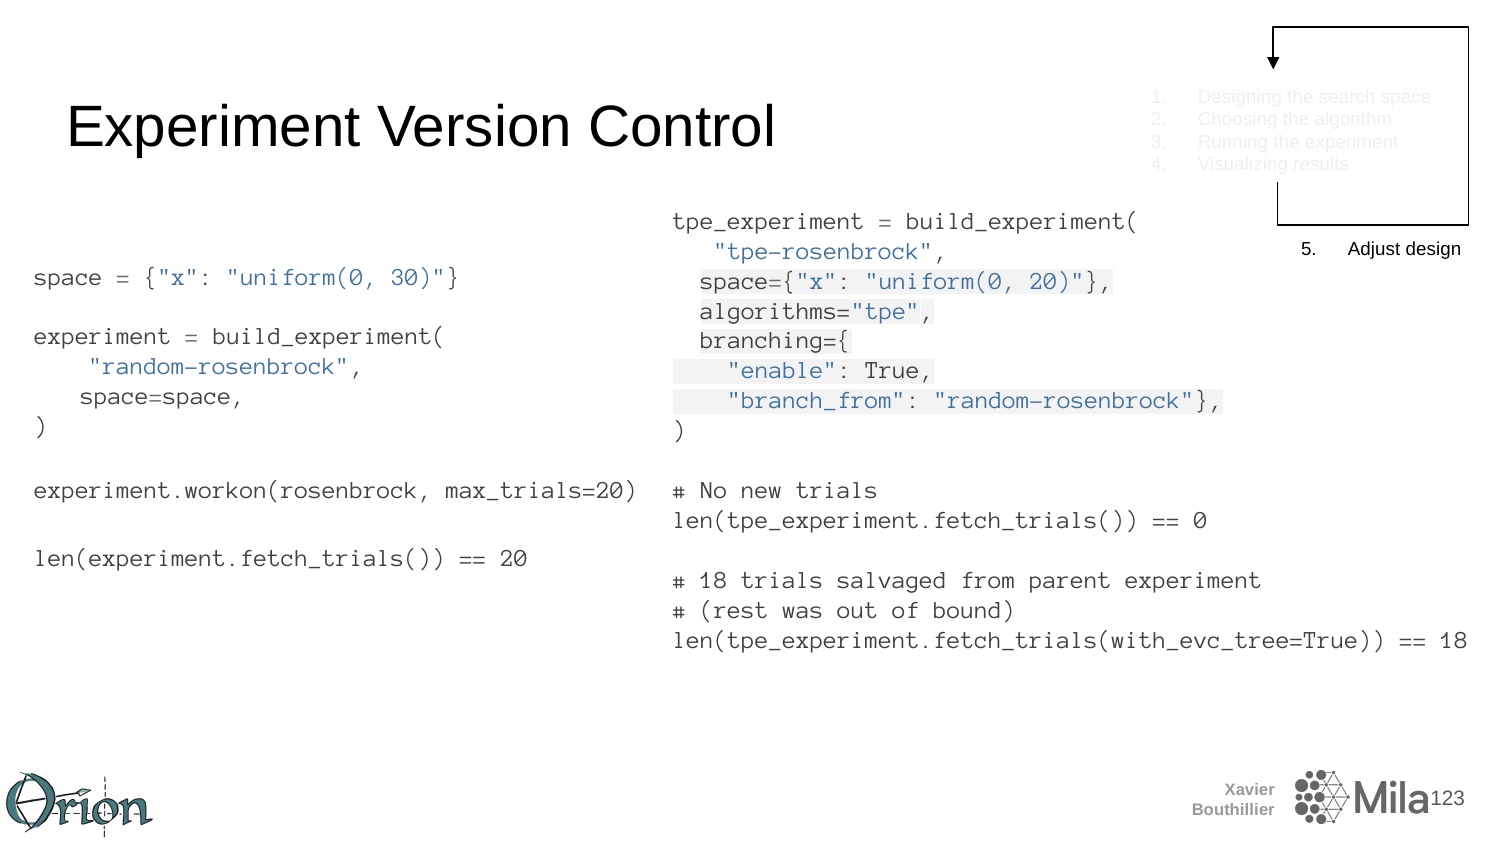

# Experiment Version Control
tpe_experiment = build_experiment(
   "tpe-rosenbrock",
  space={"x": "uniform(0, 20)"},
  algorithms="tpe",
  branching={
    "enable": True,
    "branch_from": "random-rosenbrock"},
)

# No new trials
len(tpe_experiment.fetch_trials()) == 0

# 18 trials salvaged from parent experiment
# (rest was out of bound)
len(tpe_experiment.fetch_trials(with_evc_tree=True)) == 18
space = {"x": "uniform(0, 30)"}

experiment = build_experiment(
    "random-rosenbrock",
  space=space,
)

experiment.workon(rosenbrock, max_trials=20)
len(experiment.fetch_trials()) == 20
123